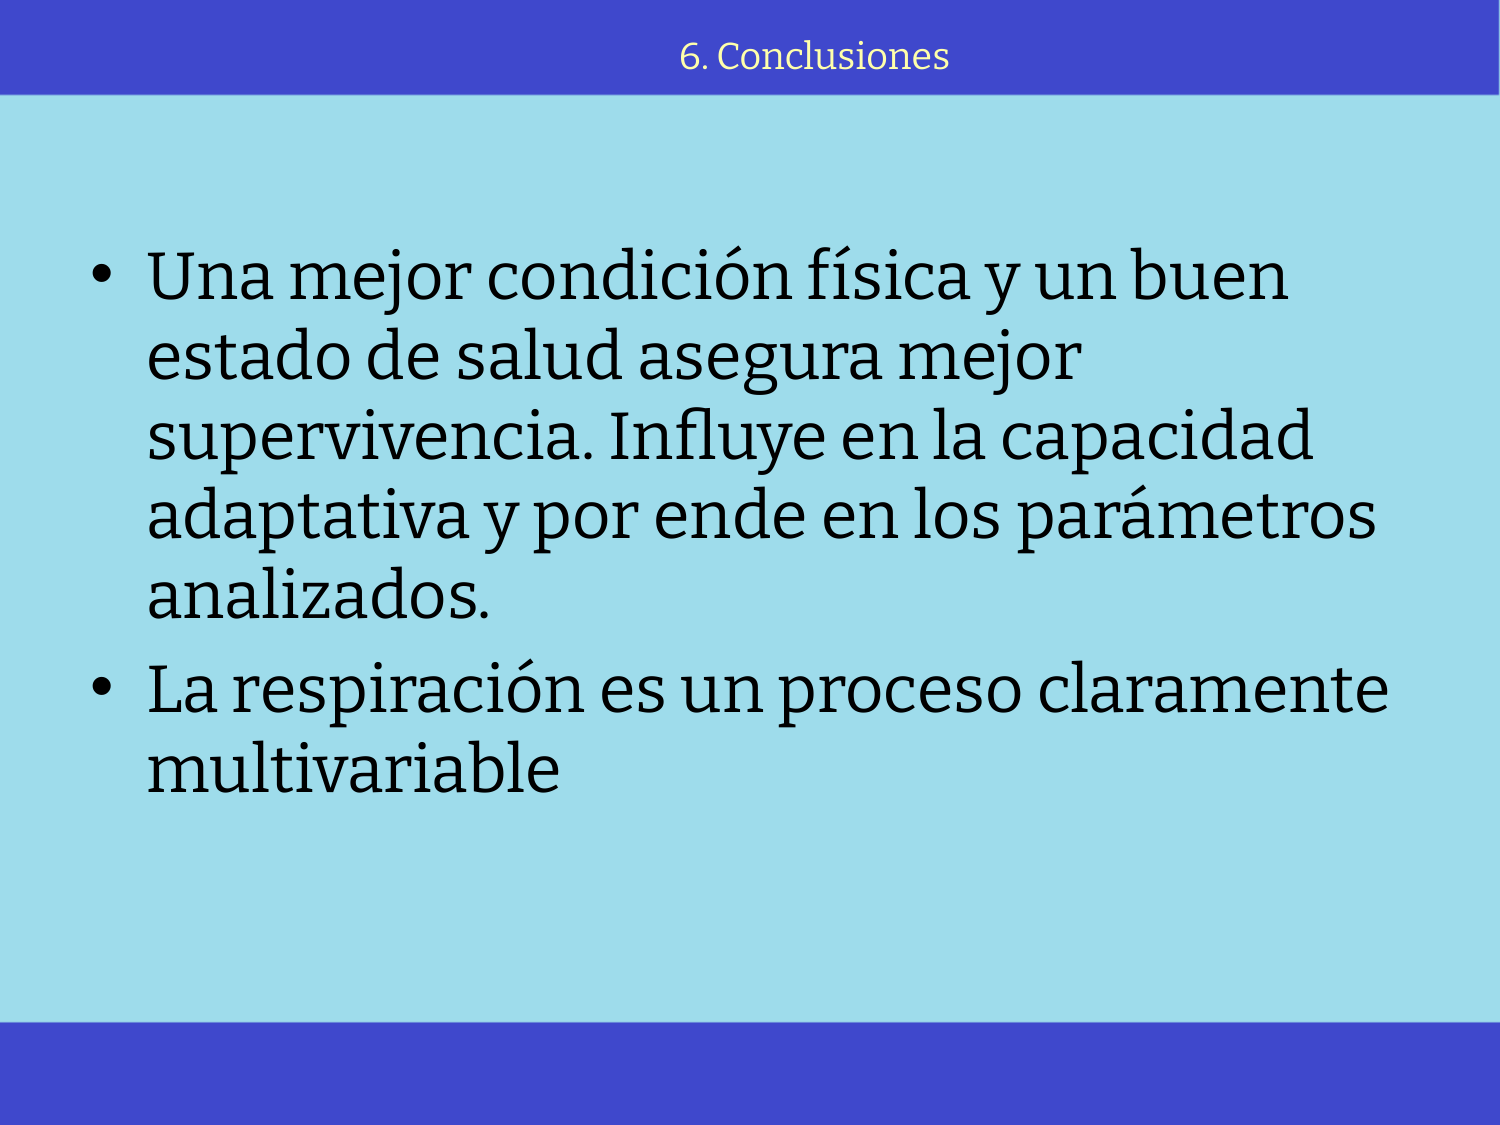

6. Conclusiones
Una mejor condición física y un buen estado de salud asegura mejor supervivencia. Influye en la capacidad adaptativa y por ende en los parámetros analizados.
La respiración es un proceso claramente multivariable